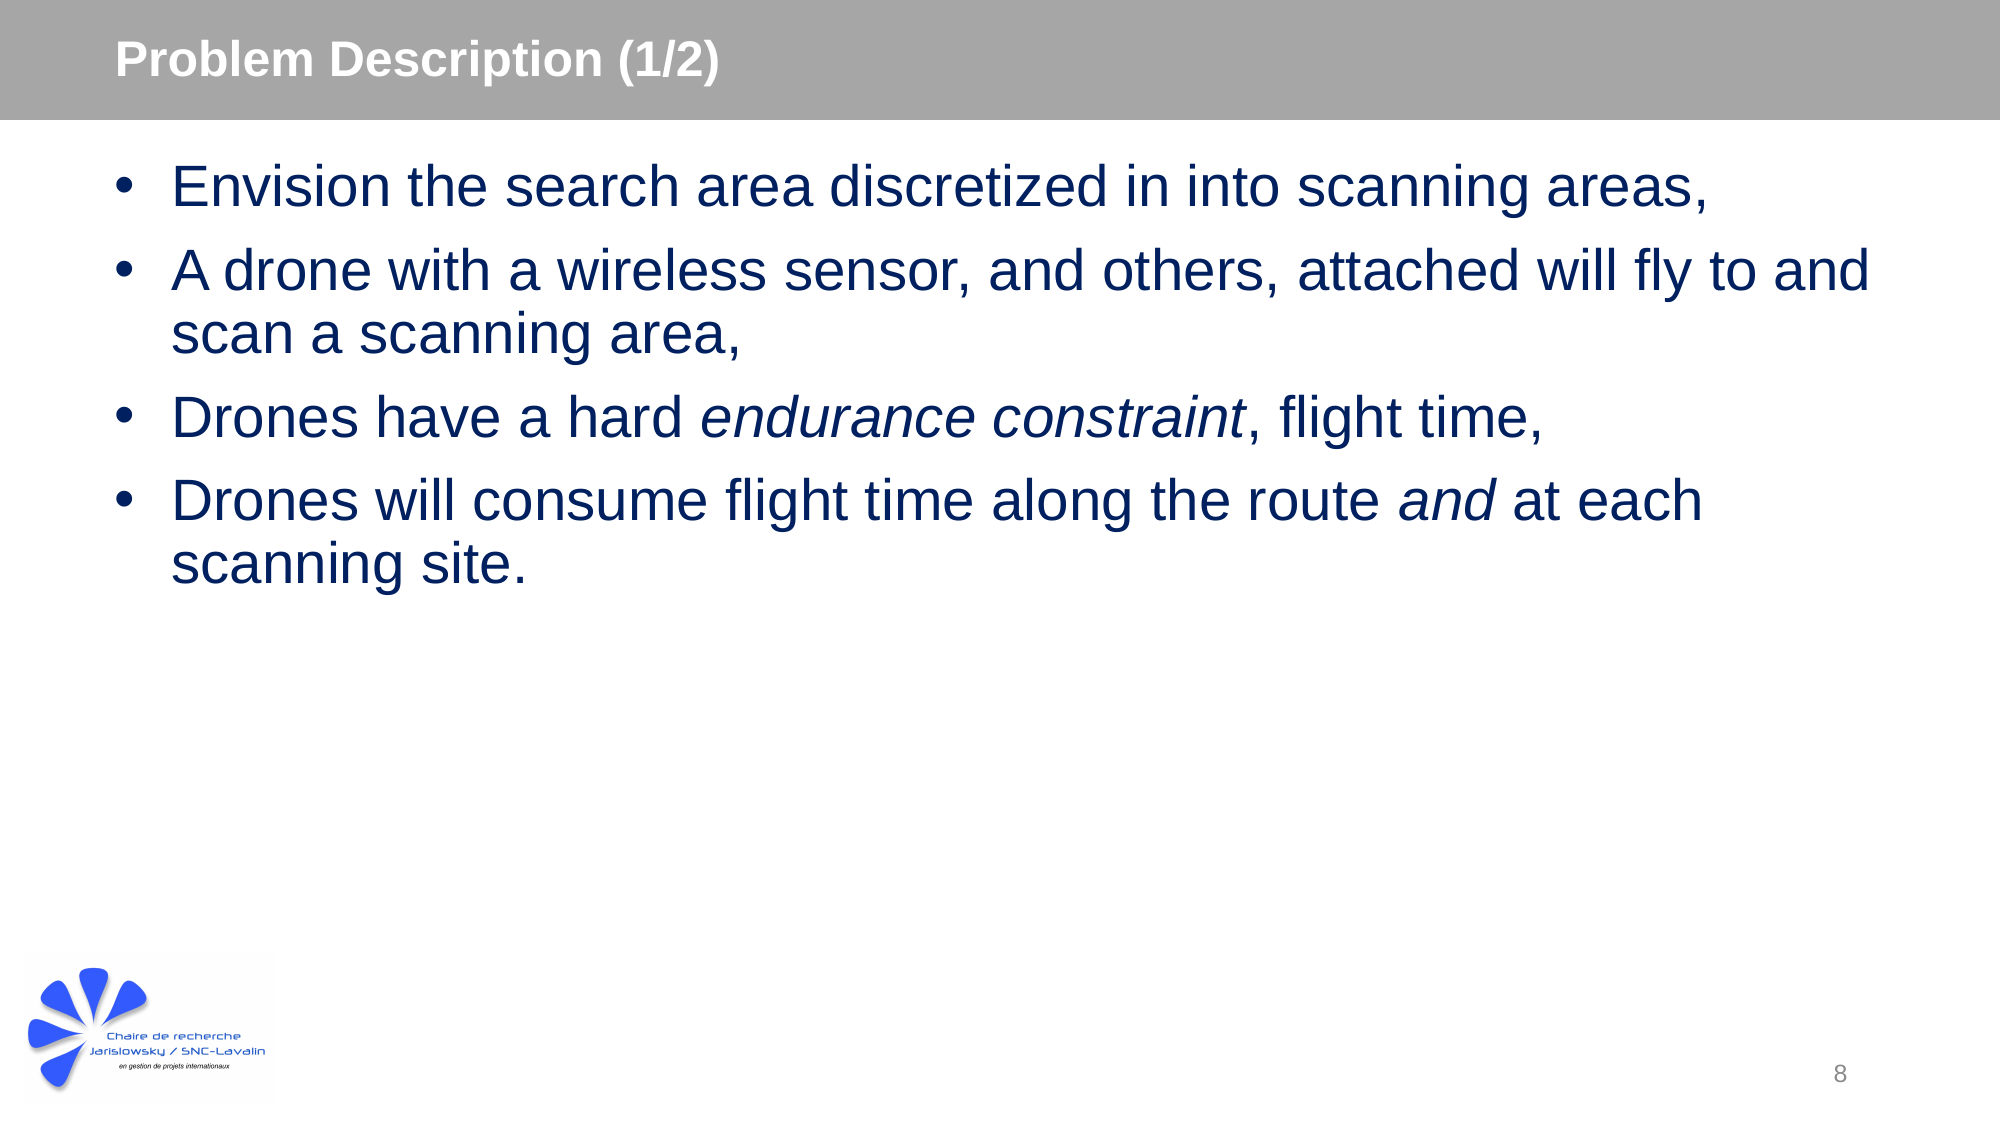

# Problem Description (1/2)
Envision the search area discretized in into scanning areas,
A drone with a wireless sensor, and others, attached will fly to and scan a scanning area,
Drones have a hard endurance constraint, flight time,
Drones will consume flight time along the route and at each scanning site.

8